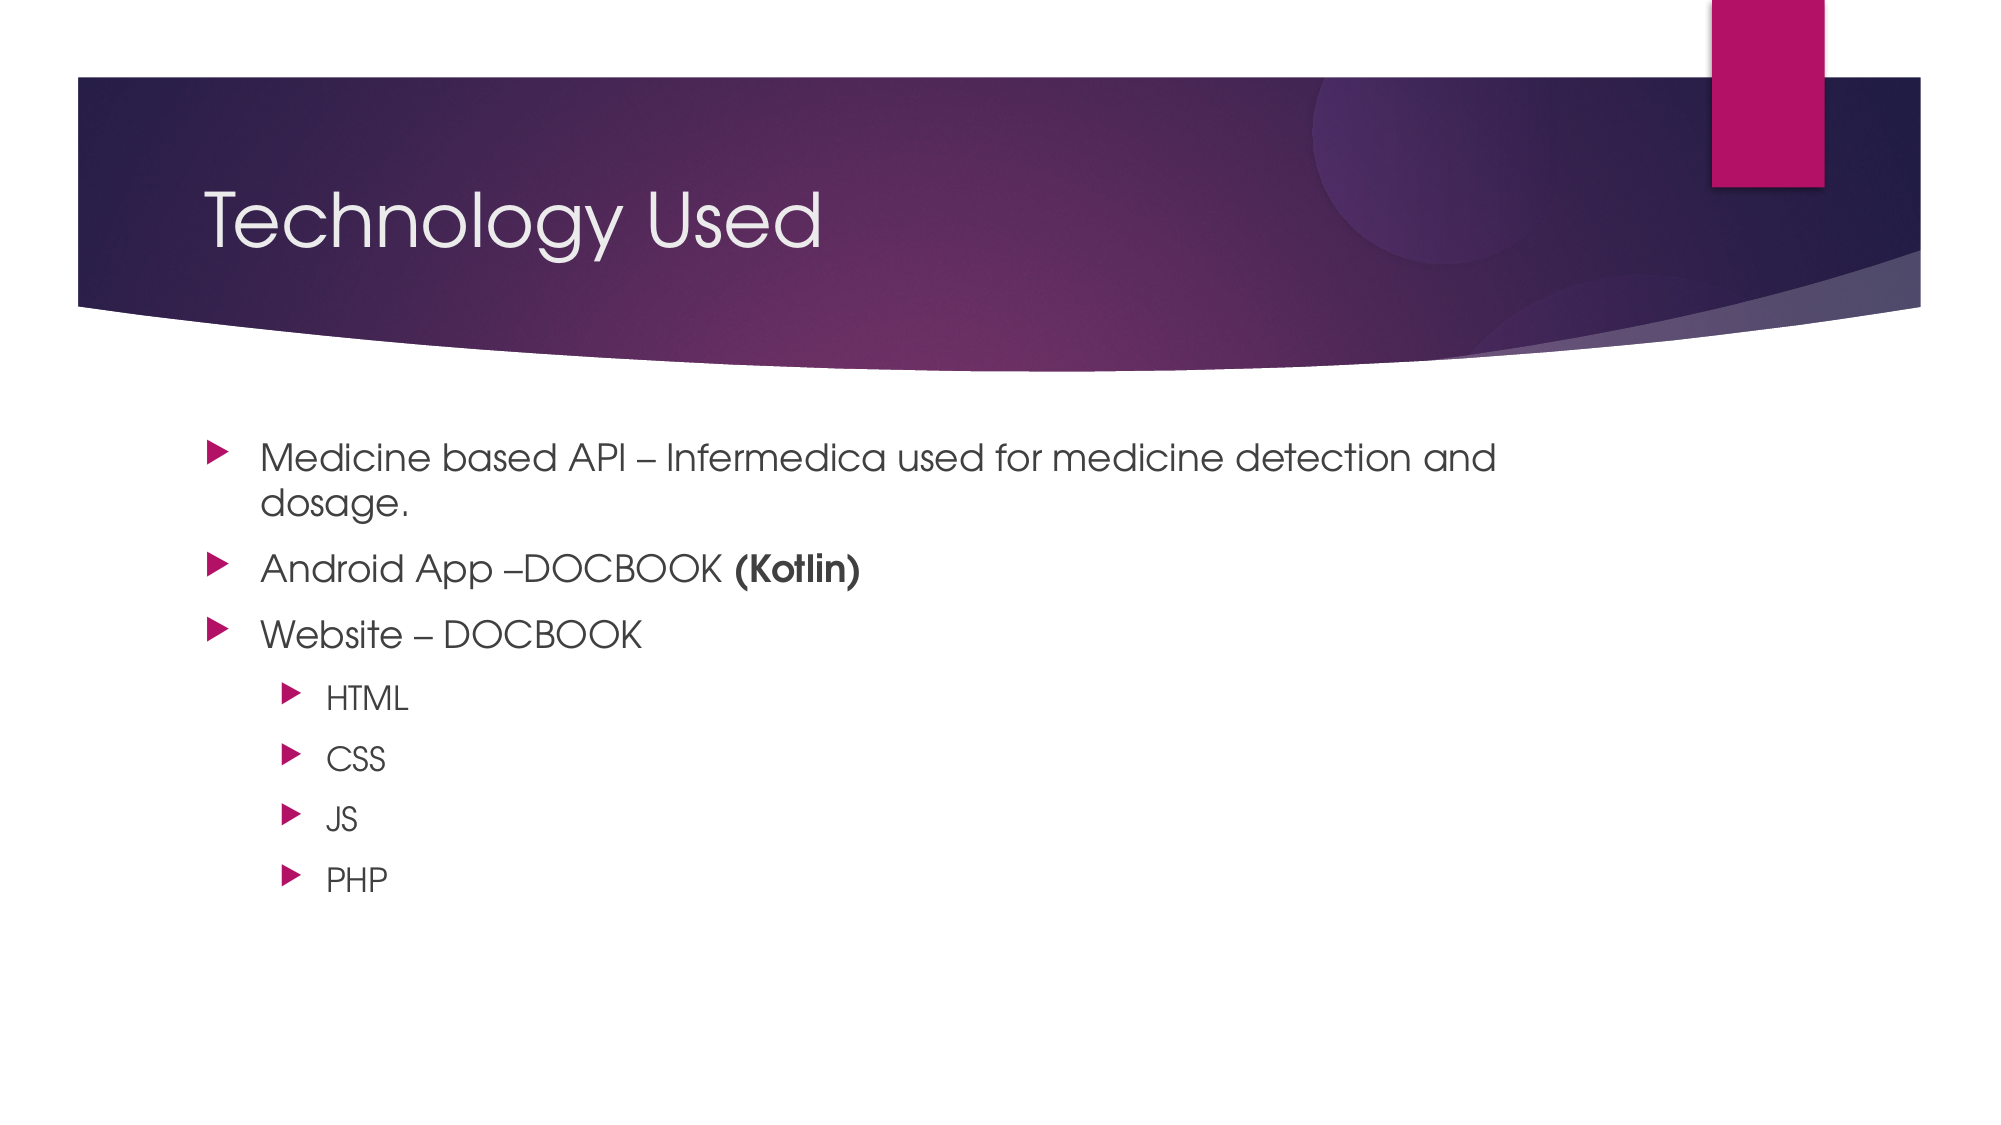

Technology Used
Medicine based API – Infermedica used for medicine detection and dosage.
Android App –DOCBOOK (Kotlin)
Website – DOCBOOK
HTML
CSS
JS
PHP